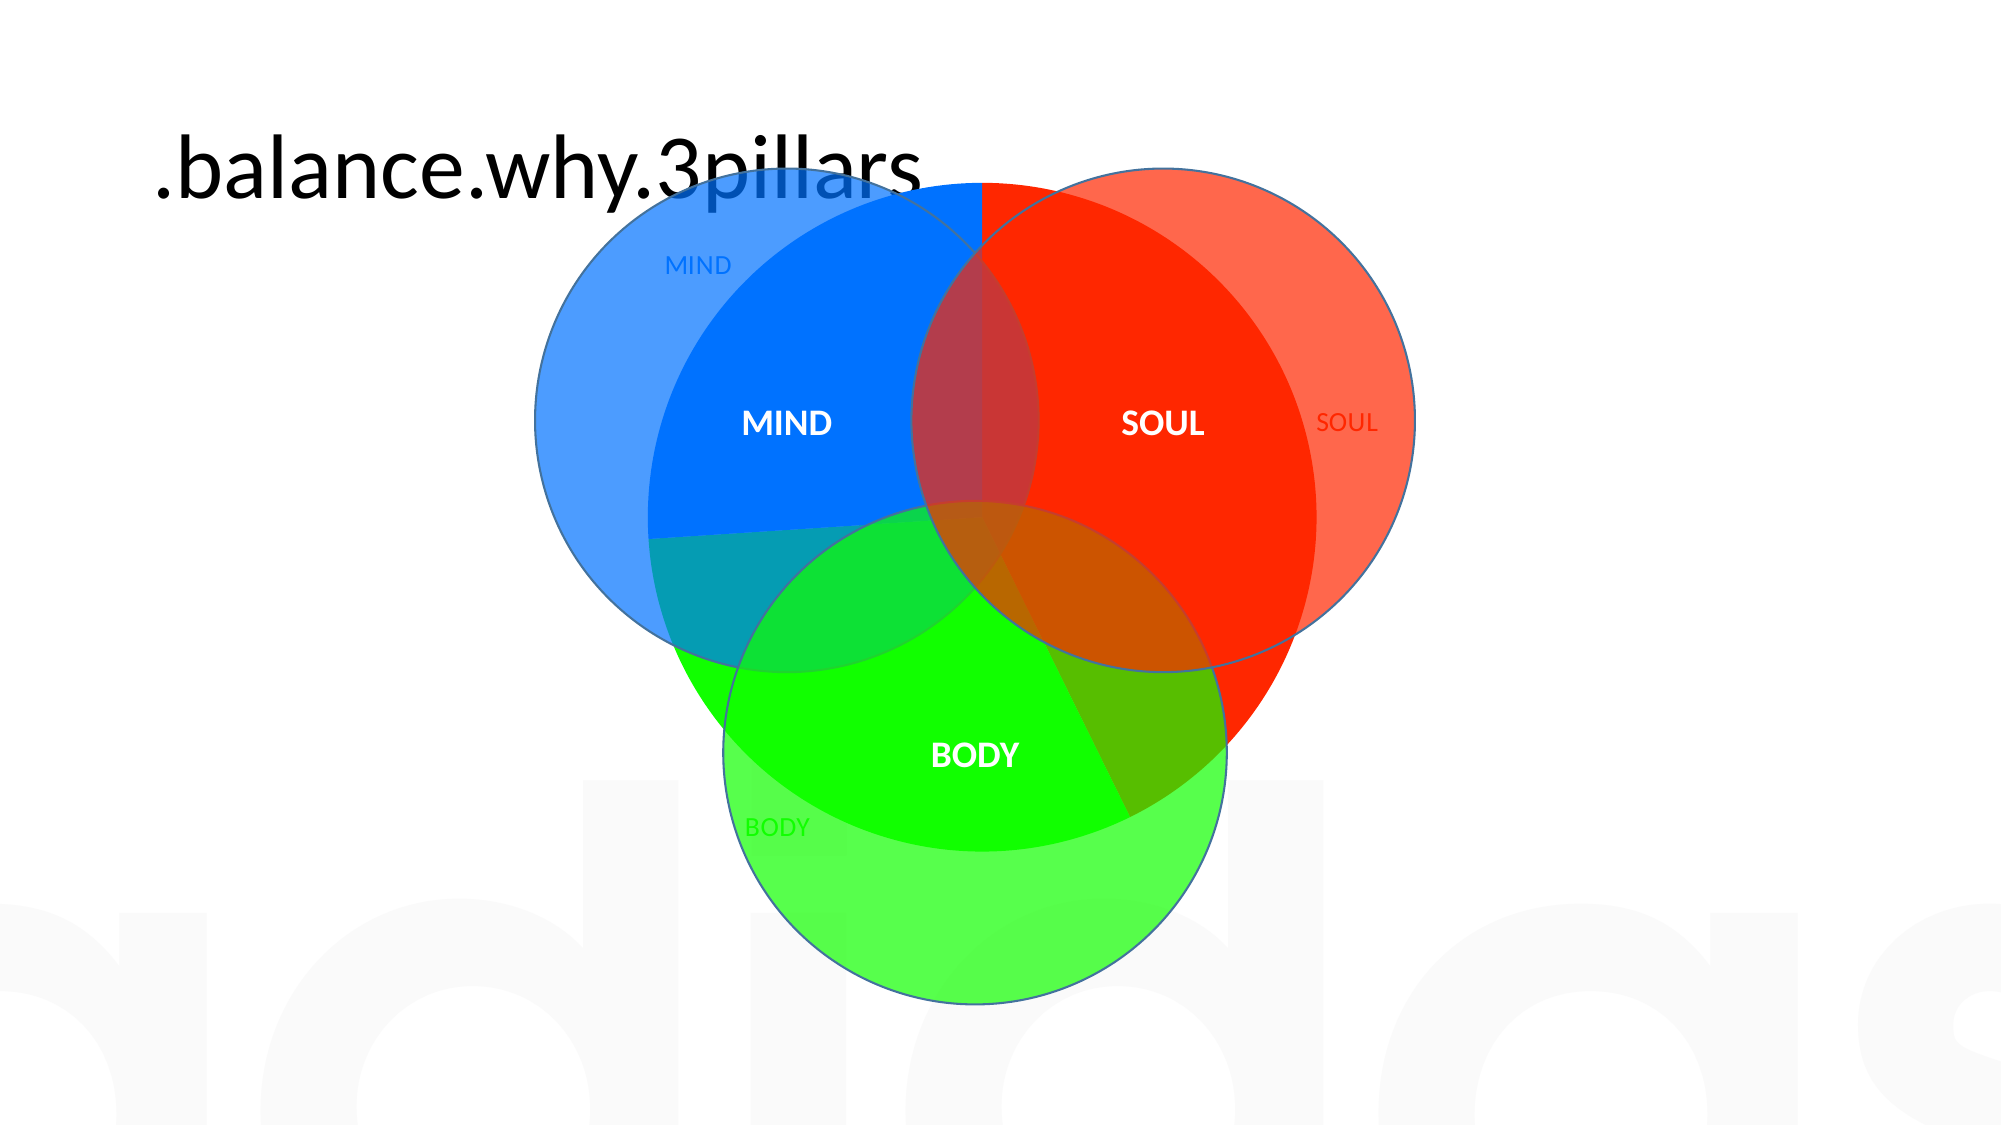

# .balance.why.3pillars

### Chart

| Category | Sales |
|---|---|
| SOUL | 8.2 |
| BODY | 6.0 |
| MIND | 5.0 |
MIND
SOUL
BODY